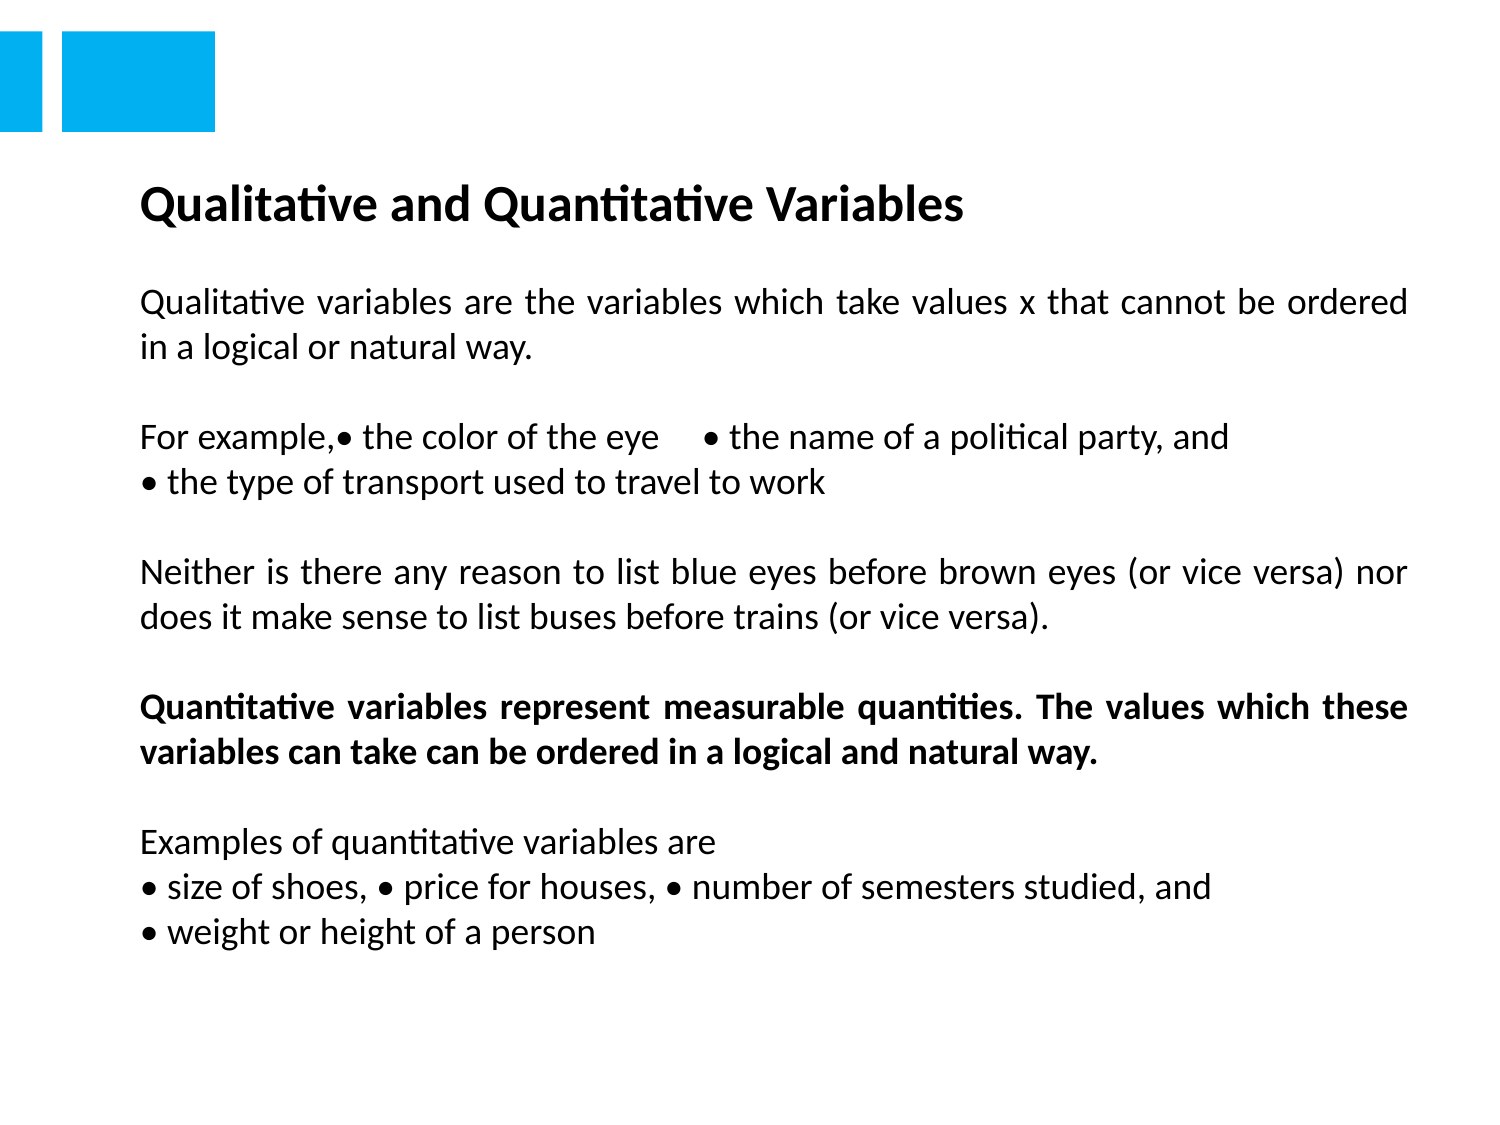

Qualitative and Quantitative Variables

Qualitative variables are the variables which take values x that cannot be ordered in a logical or natural way.

For example,• the color of the eye     • the name of a political party, and
• the type of transport used to travel to work

Neither is there any reason to list blue eyes before brown eyes (or vice versa) nor does it make sense to list buses before trains (or vice versa).

Quantitative variables represent measurable quantities. The values which these variables can take can be ordered in a logical and natural way.

Examples of quantitative variables are
• size of shoes, • price for houses, • number of semesters studied, and
• weight or height of a person